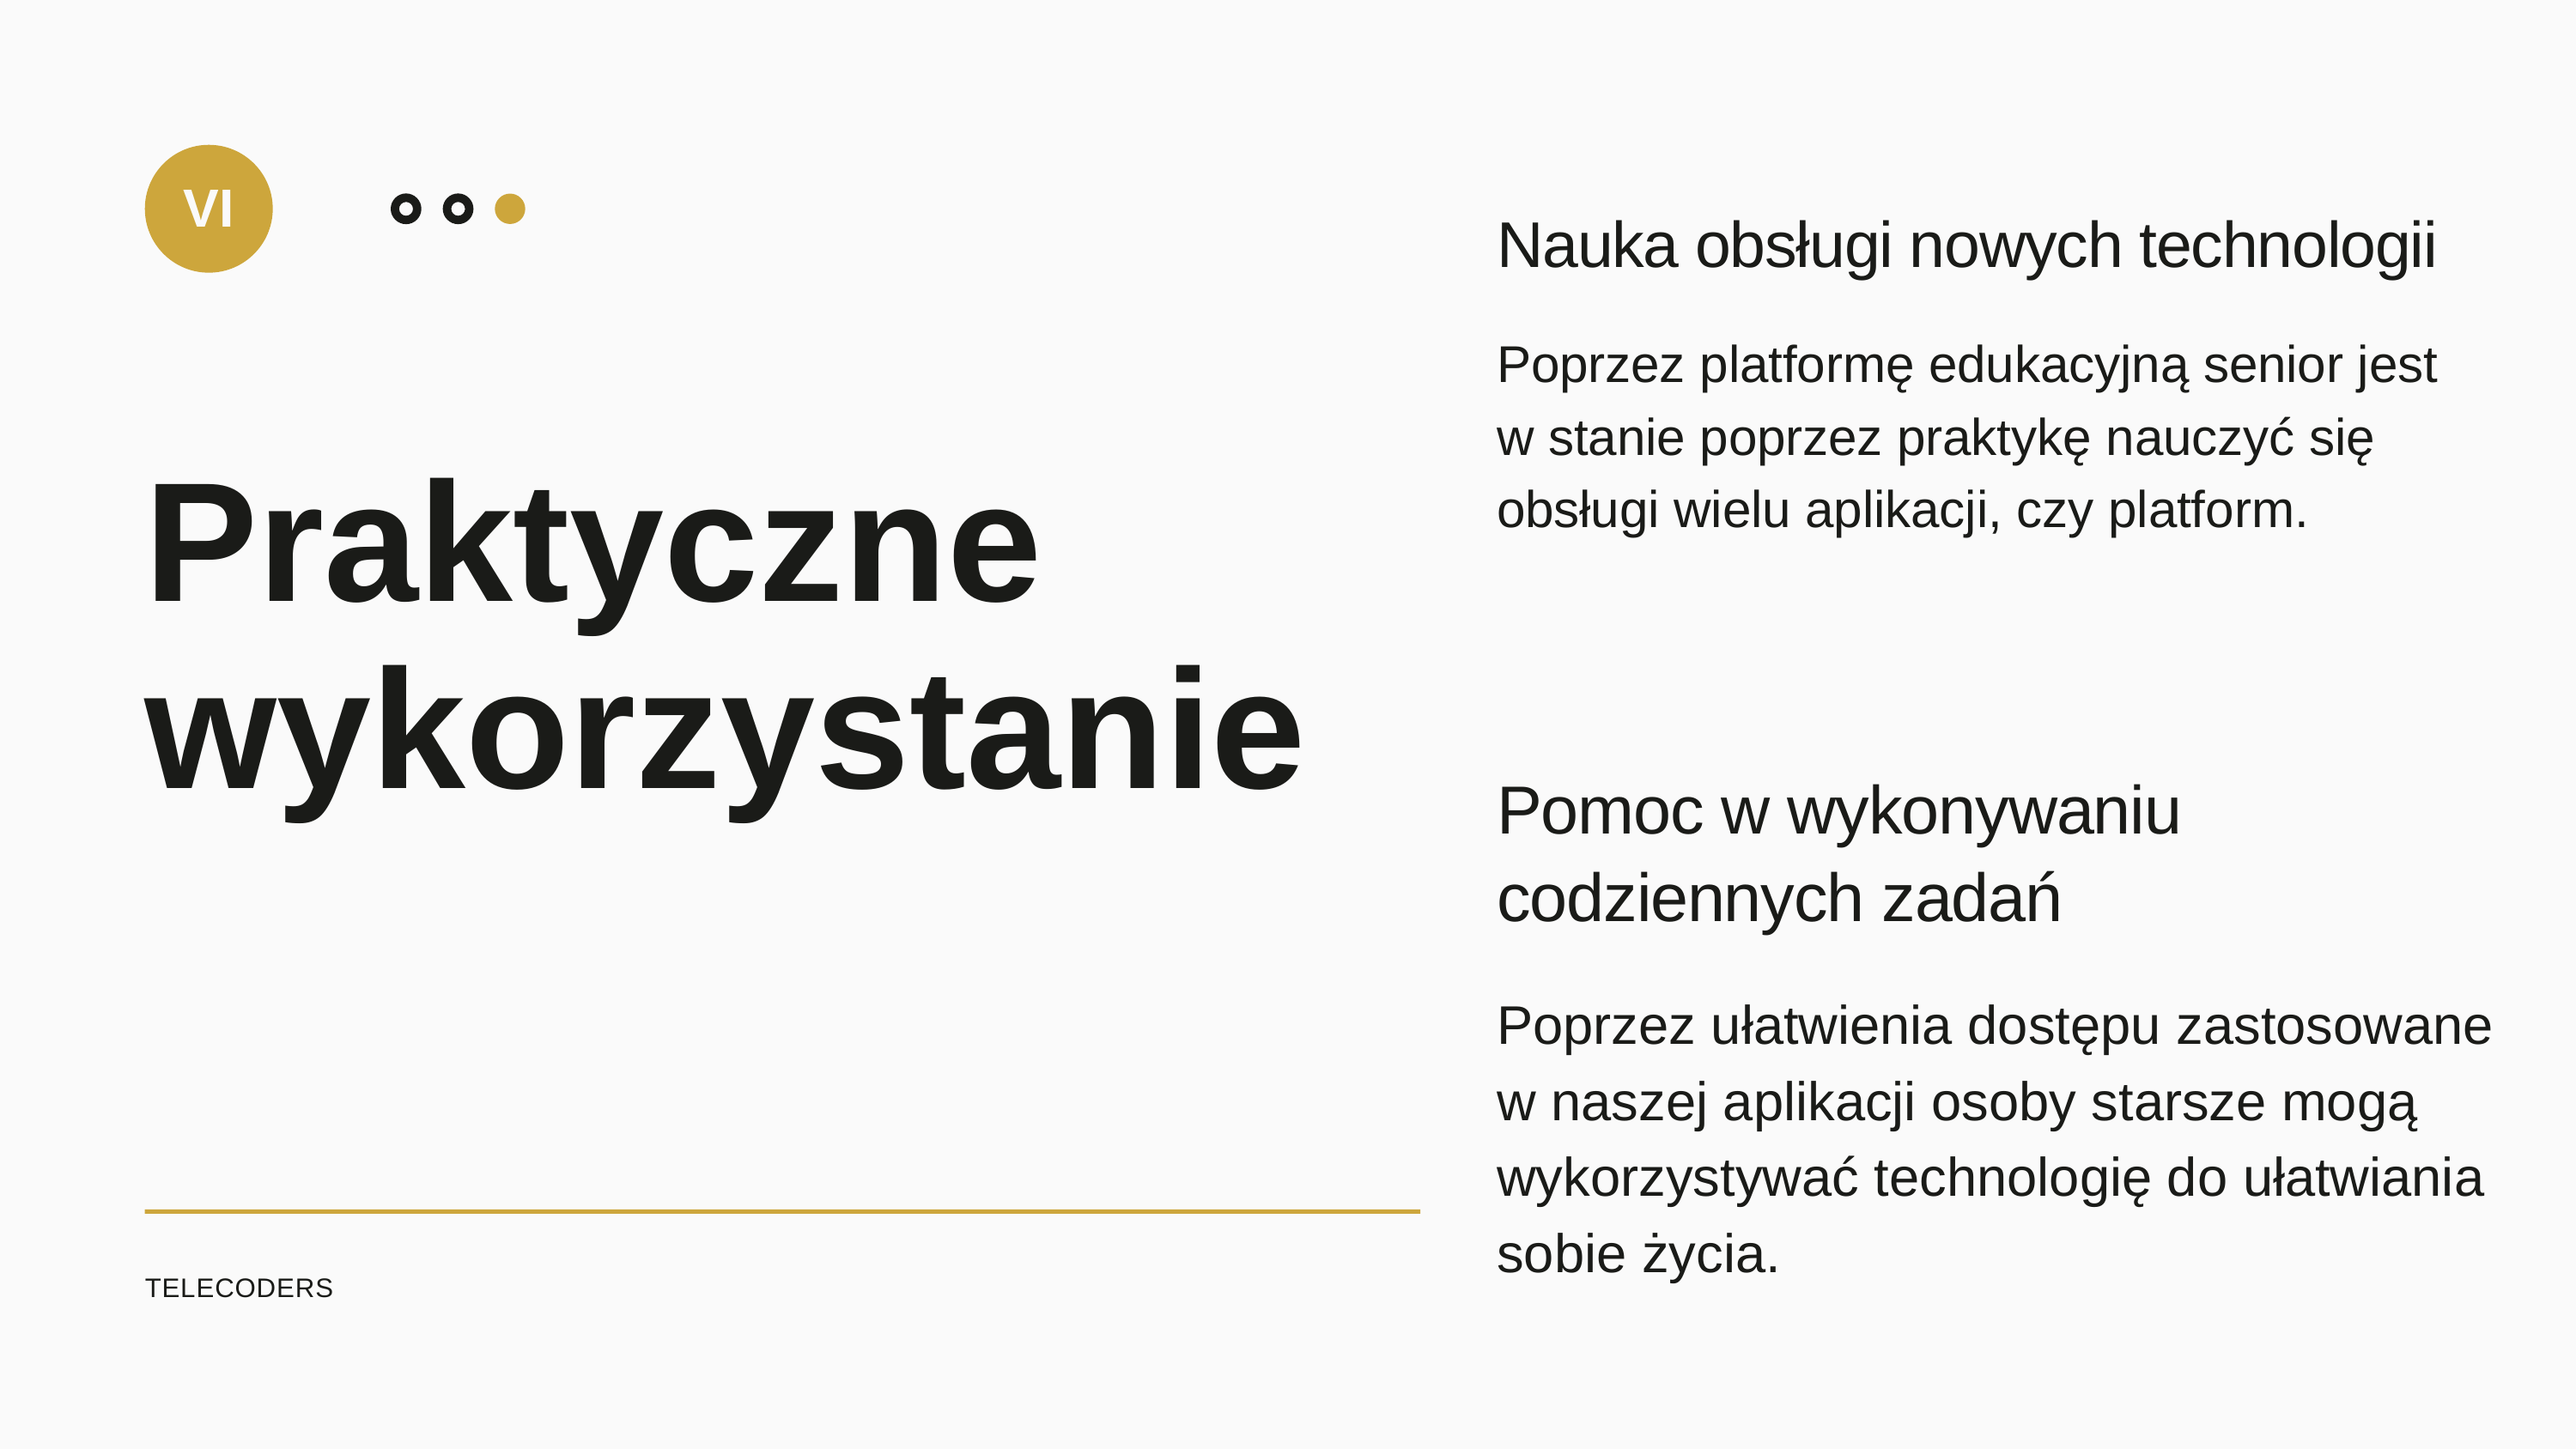

VI

Nauka obsługi nowych technologii
Poprzez platformę edukacyjną senior jest w stanie poprzez praktykę nauczyć się obsługi wielu aplikacji, czy platform.
Praktyczne wykorzystanie

Pomoc w wykonywaniu codziennych zadań
Poprzez ułatwienia dostępu zastosowane w naszej aplikacji osoby starsze mogą wykorzystywać technologię do ułatwiania sobie życia.

TELECODERS